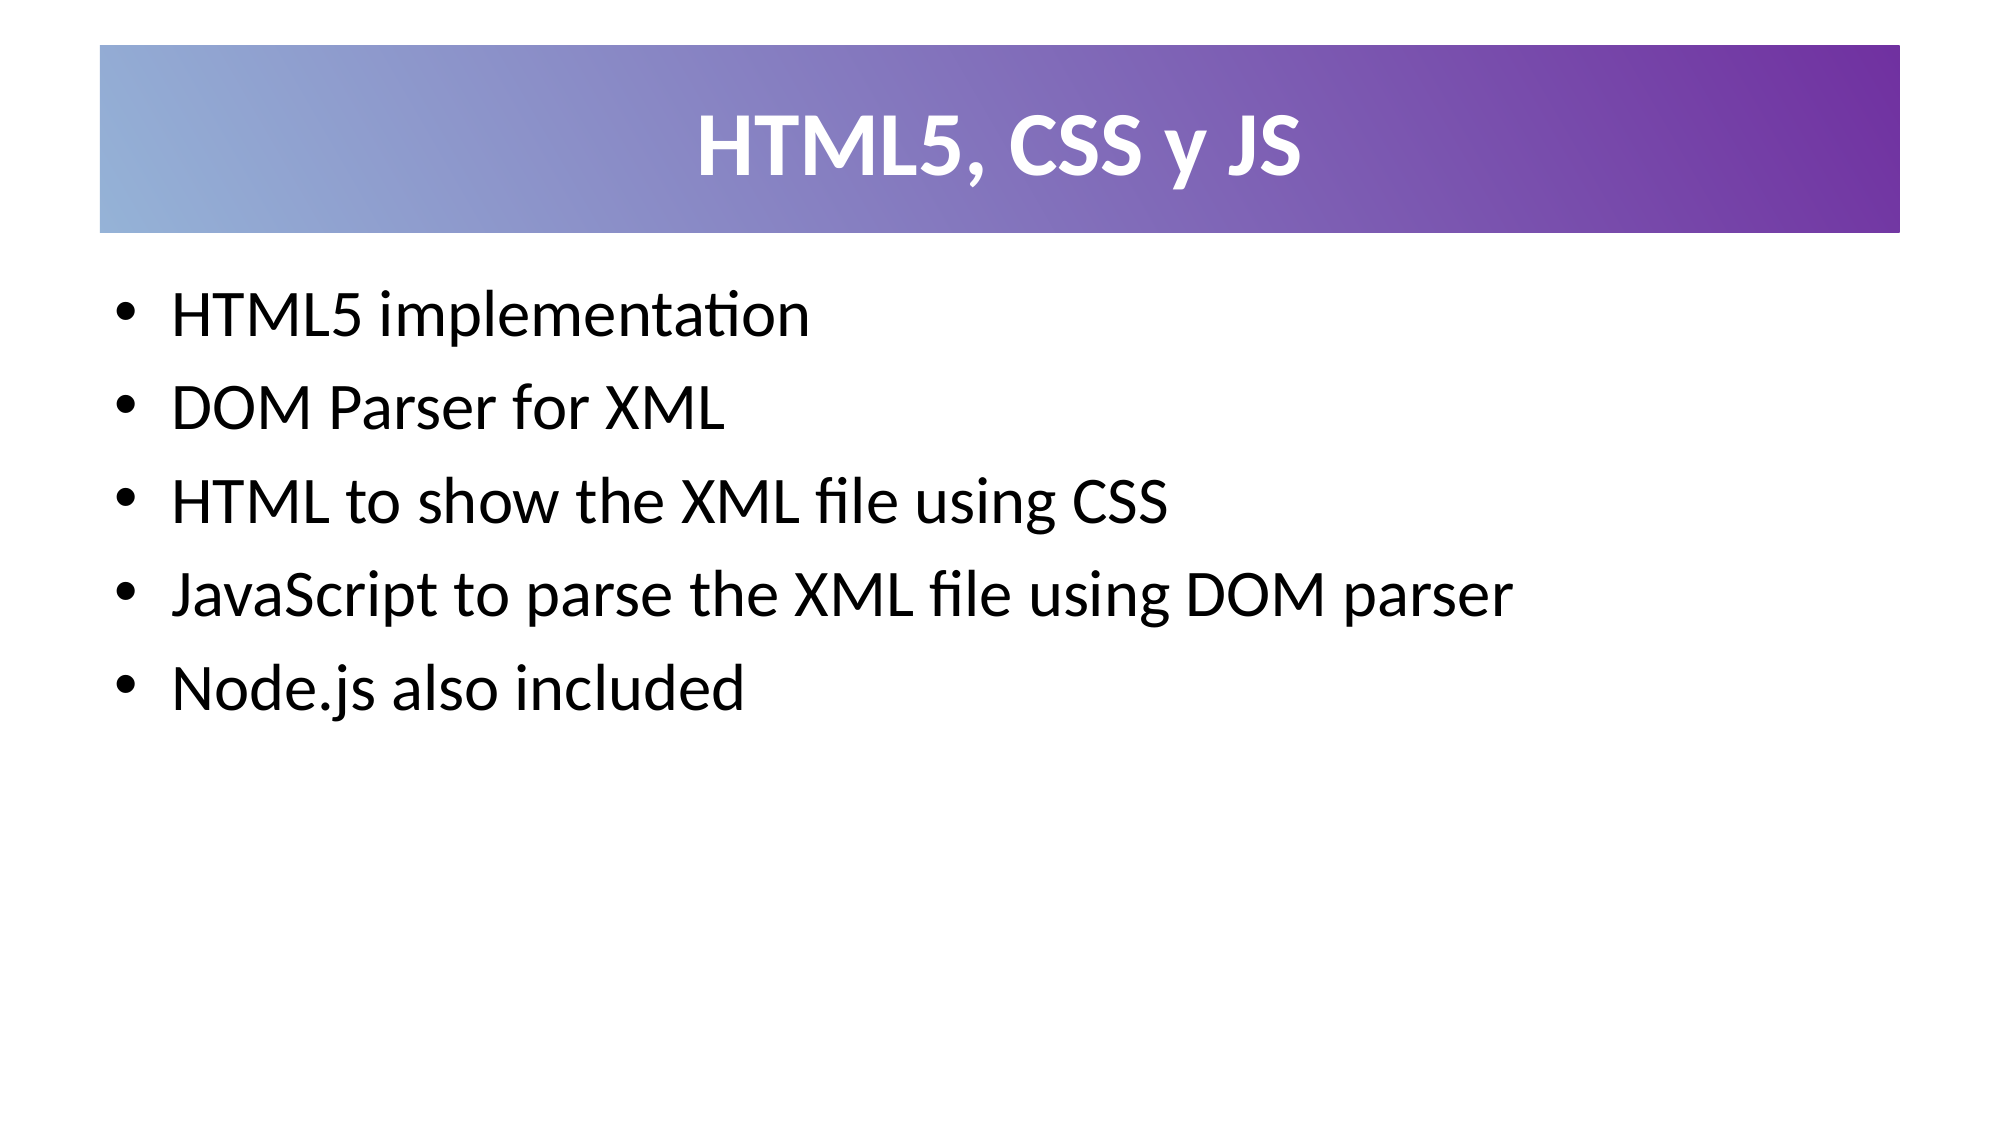

# HTML5, CSS y JS
HTML5 implementation
DOM Parser for XML
HTML to show the XML file using CSS
JavaScript to parse the XML file using DOM parser
Node.js also included